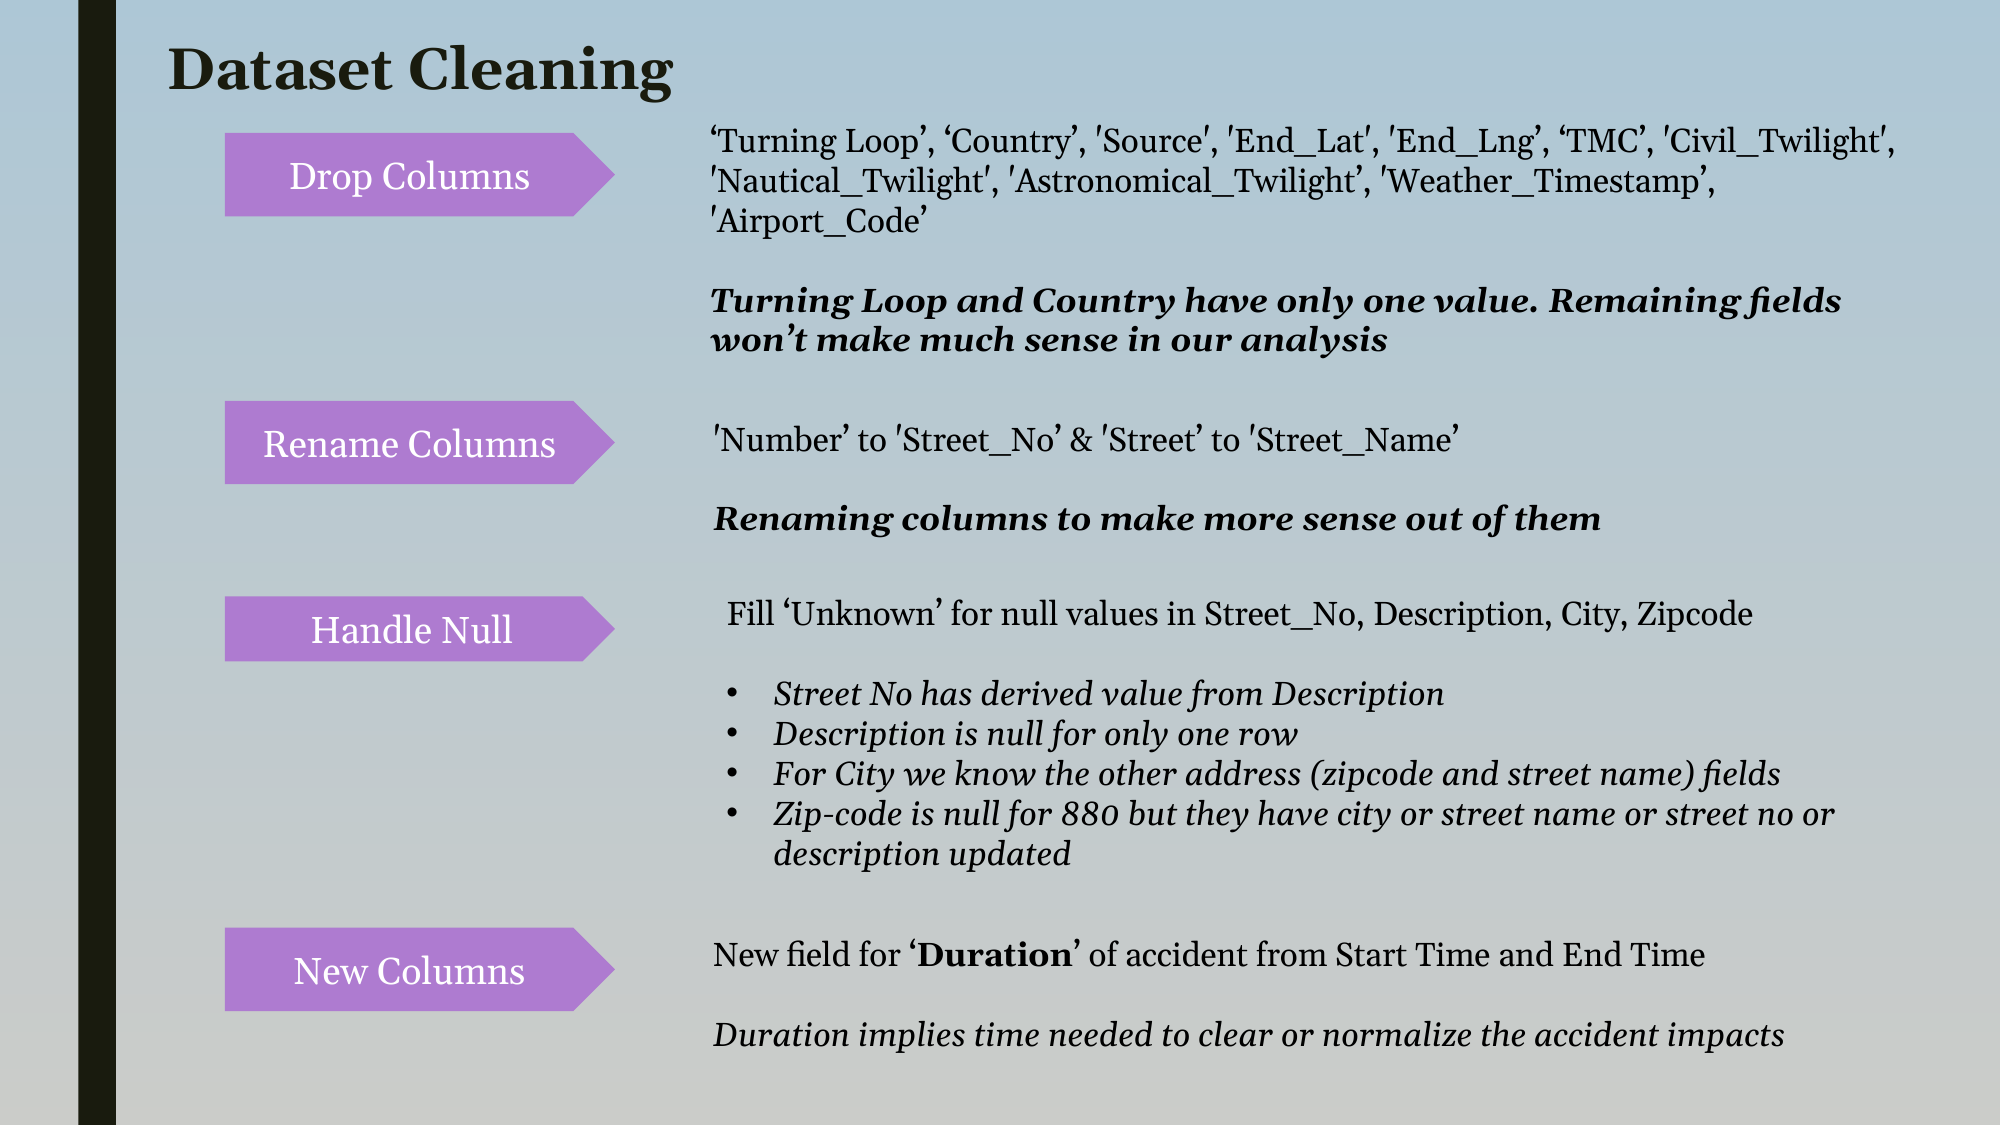

Dataset Cleaning
‘Turning Loop’, ‘Country’, 'Source', 'End_Lat', 'End_Lng’, ‘TMC’, 'Civil_Twilight', 'Nautical_Twilight', 'Astronomical_Twilight’, 'Weather_Timestamp’, 'Airport_Code’

Turning Loop and Country have only one value. Remaining fields won’t make much sense in our analysis
Drop Columns
Rename Columns
'Number’ to 'Street_No’ & 'Street’ to 'Street_Name’

Renaming columns to make more sense out of them
Fill ‘Unknown’ for null values in Street_No, Description, City, Zipcode

Street No has derived value from Description
Description is null for only one row
For City we know the other address (zipcode and street name) fields
Zip-code is null for 880 but they have city or street name or street no or description updated
Handle Null
New field for ‘Duration’ of accident from Start Time and End Time

Duration implies time needed to clear or normalize the accident impacts

New Columns